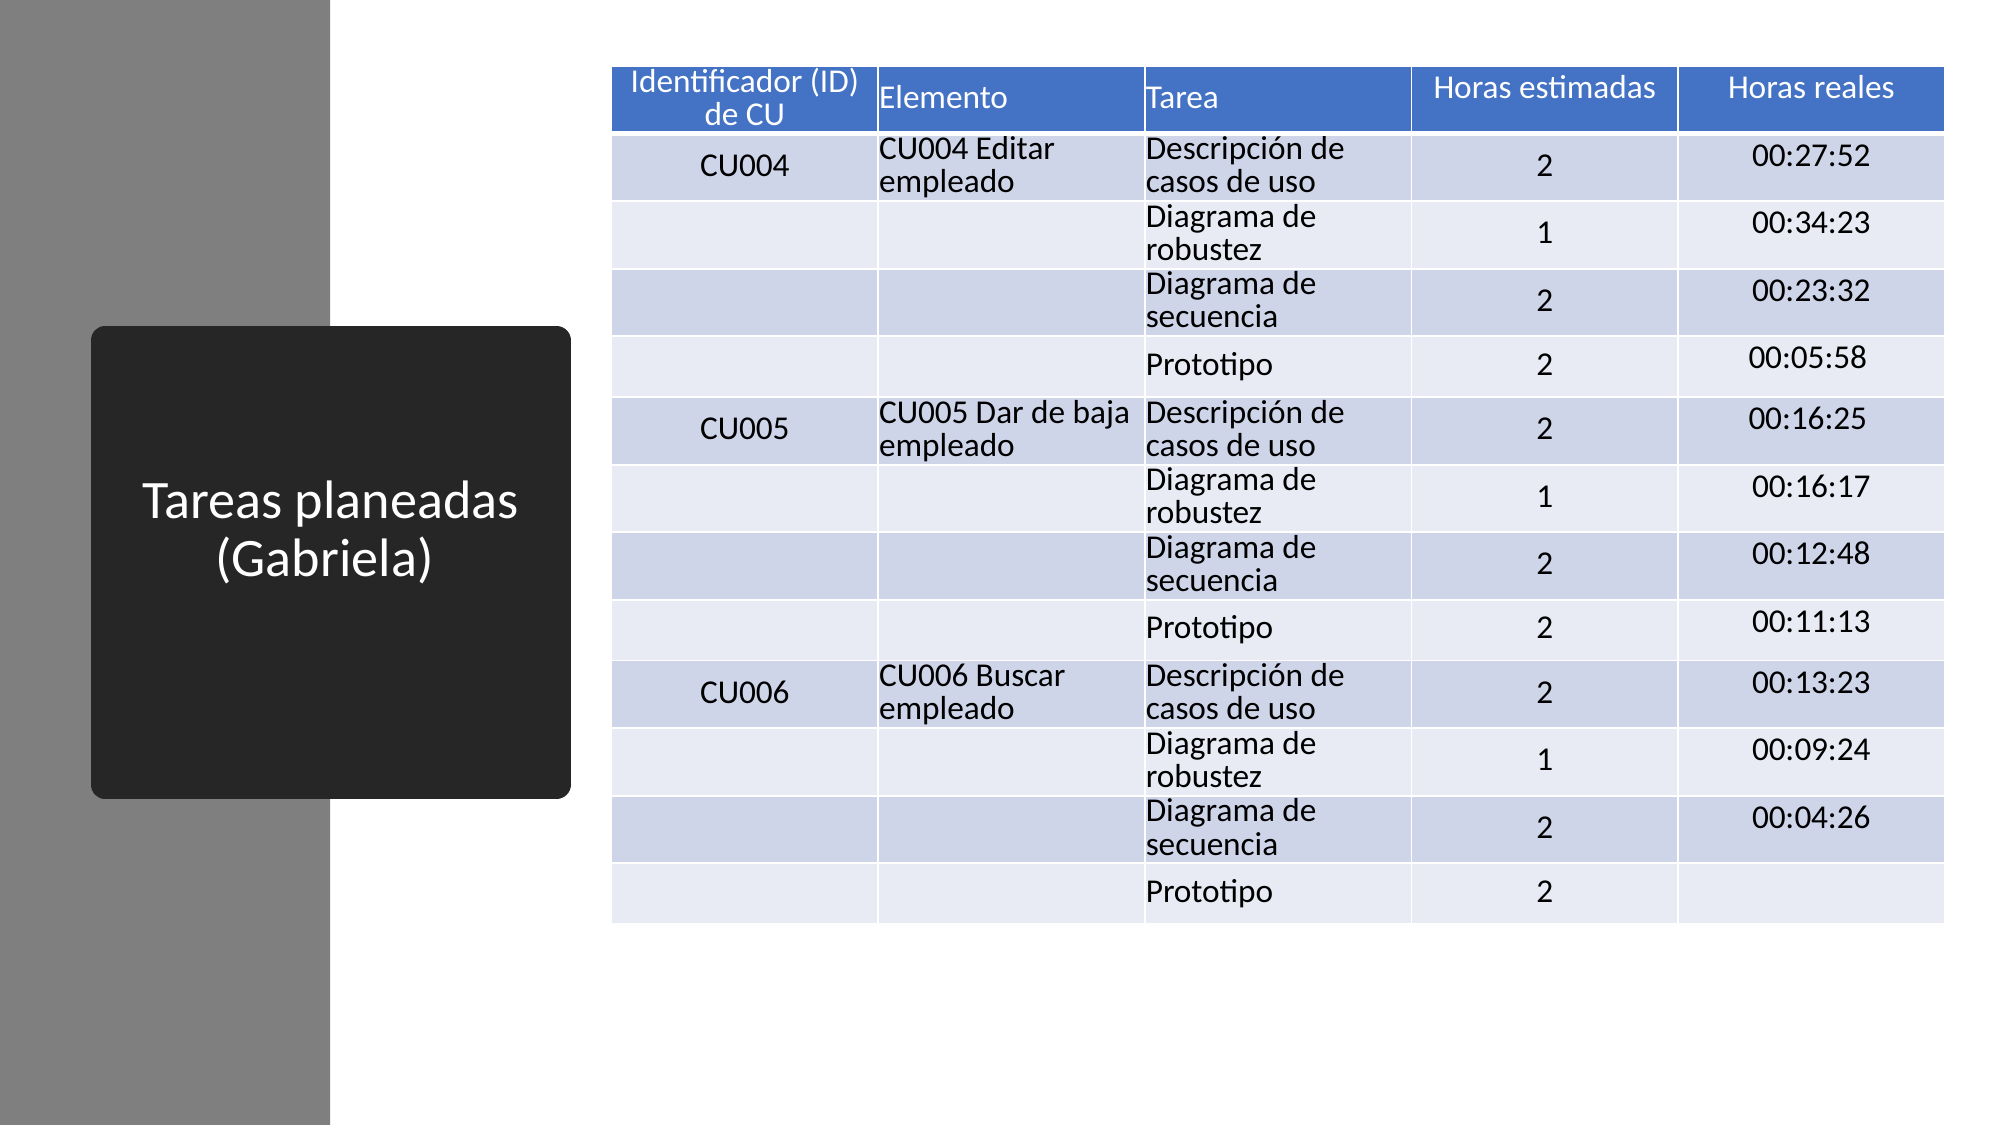

| Identificador (ID) de CU | Elemento | Tarea | Horas estimadas | Horas reales |
| --- | --- | --- | --- | --- |
| CU004 | CU004 Editar empleado | Descripción de casos de uso | 2 | 00:27:52 |
|  |  | Diagrama de robustez | 1 | 00:34:23 |
|  |  | Diagrama de secuencia | 2 | 00:23:32 |
|  |  | Prototipo | 2 | 00:05:58 |
| CU005 | CU005 Dar de baja empleado | Descripción de casos de uso | 2 | 00:16:25 |
|  |  | Diagrama de robustez | 1 | 00:16:17 |
|  |  | Diagrama de secuencia | 2 | 00:12:48 |
|  |  | Prototipo | 2 | 00:11:13 |
| CU006 | CU006 Buscar empleado | Descripción de casos de uso | 2 | 00:13:23 |
|  |  | Diagrama de robustez | 1 | 00:09:24 |
|  |  | Diagrama de secuencia | 2 | 00:04:26 |
|  |  | Prototipo | 2 |  |
# Tareas planeadas (Gabriela)